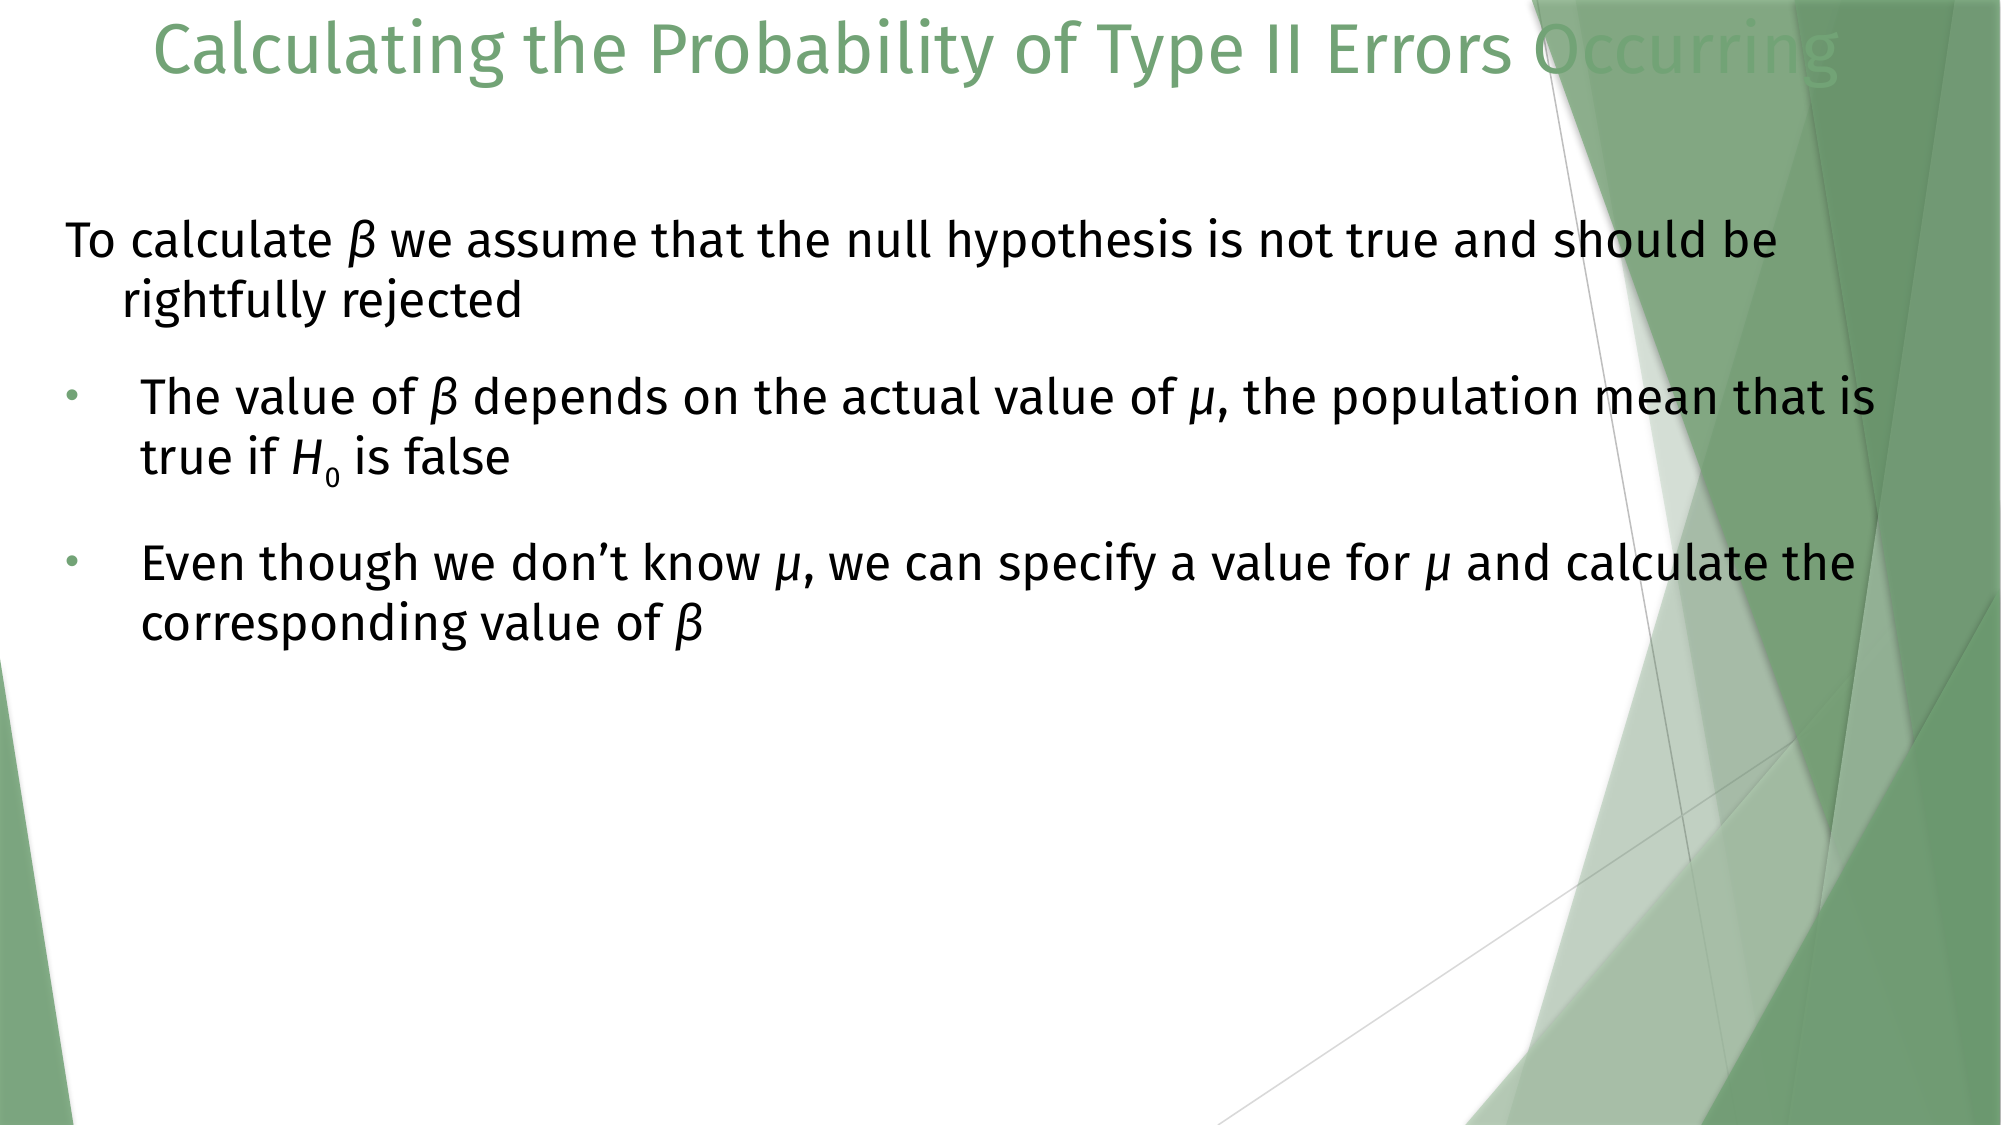

# Calculating the Probability of Type II Errors Occurring
To calculate β we assume that the null hypothesis is not true and should be rightfully rejected
The value of β depends on the actual value of μ, the population mean that is true if H0 is false
Even though we don’t know μ, we can specify a value for μ and calculate the corresponding value of β